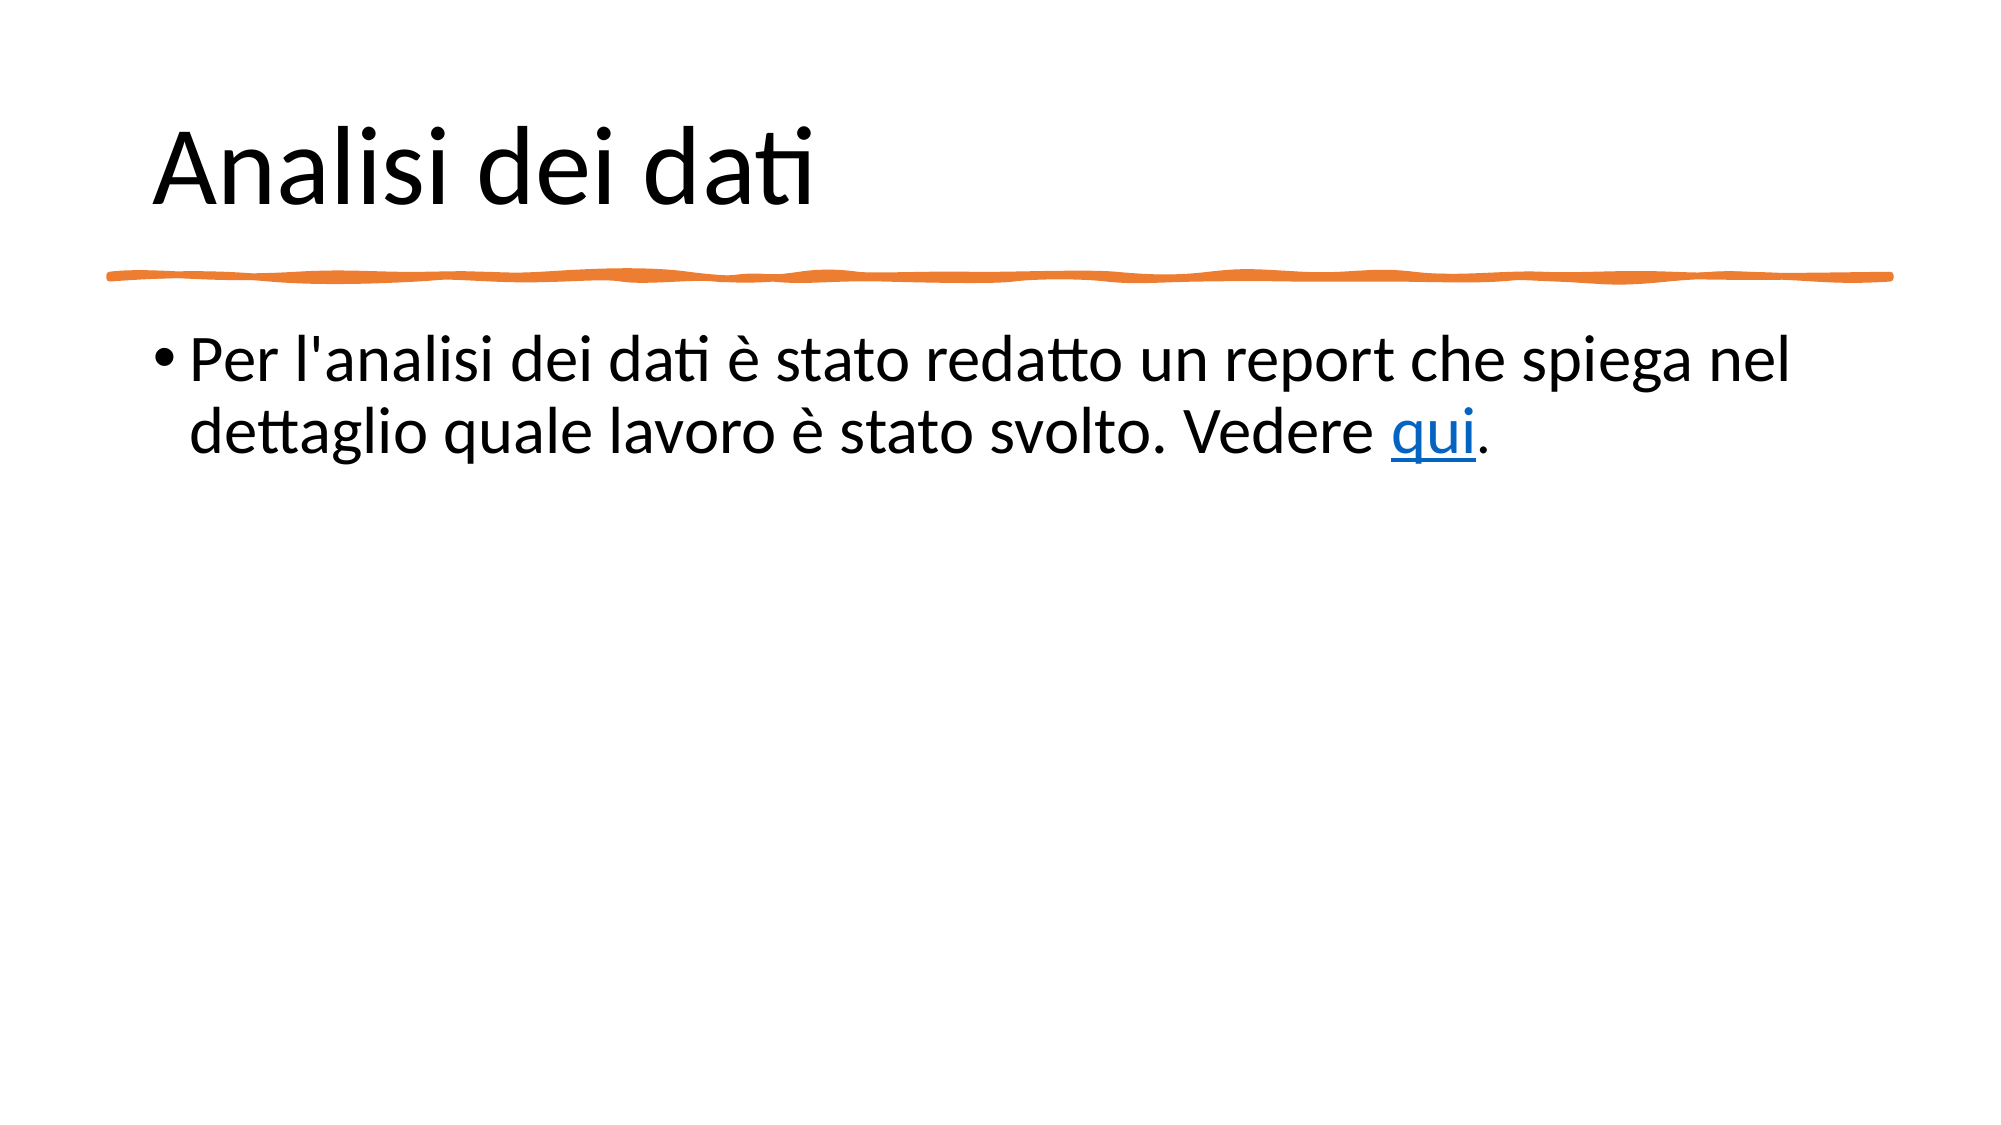

# Analisi dei dati

Per l'analisi dei dati è stato redatto un report che spiega nel dettaglio quale lavoro è stato svolto. Vedere qui.